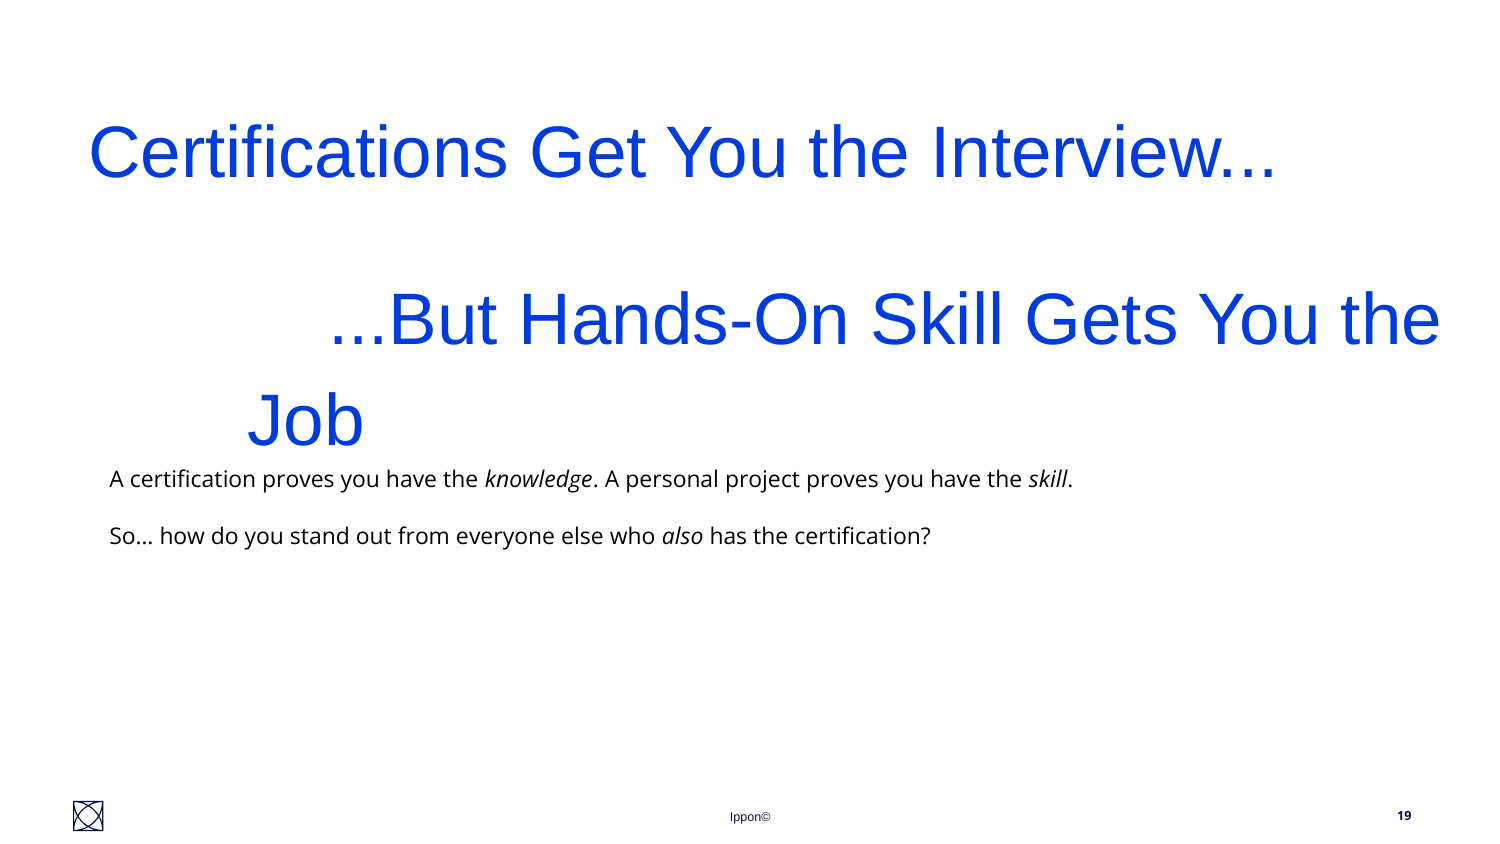

# Certifications Get You the Interview...
    ...But Hands-On Skill Gets You the Job
A certification proves you have the knowledge. A personal project proves you have the skill.
So… how do you stand out from everyone else who also has the certification?

19